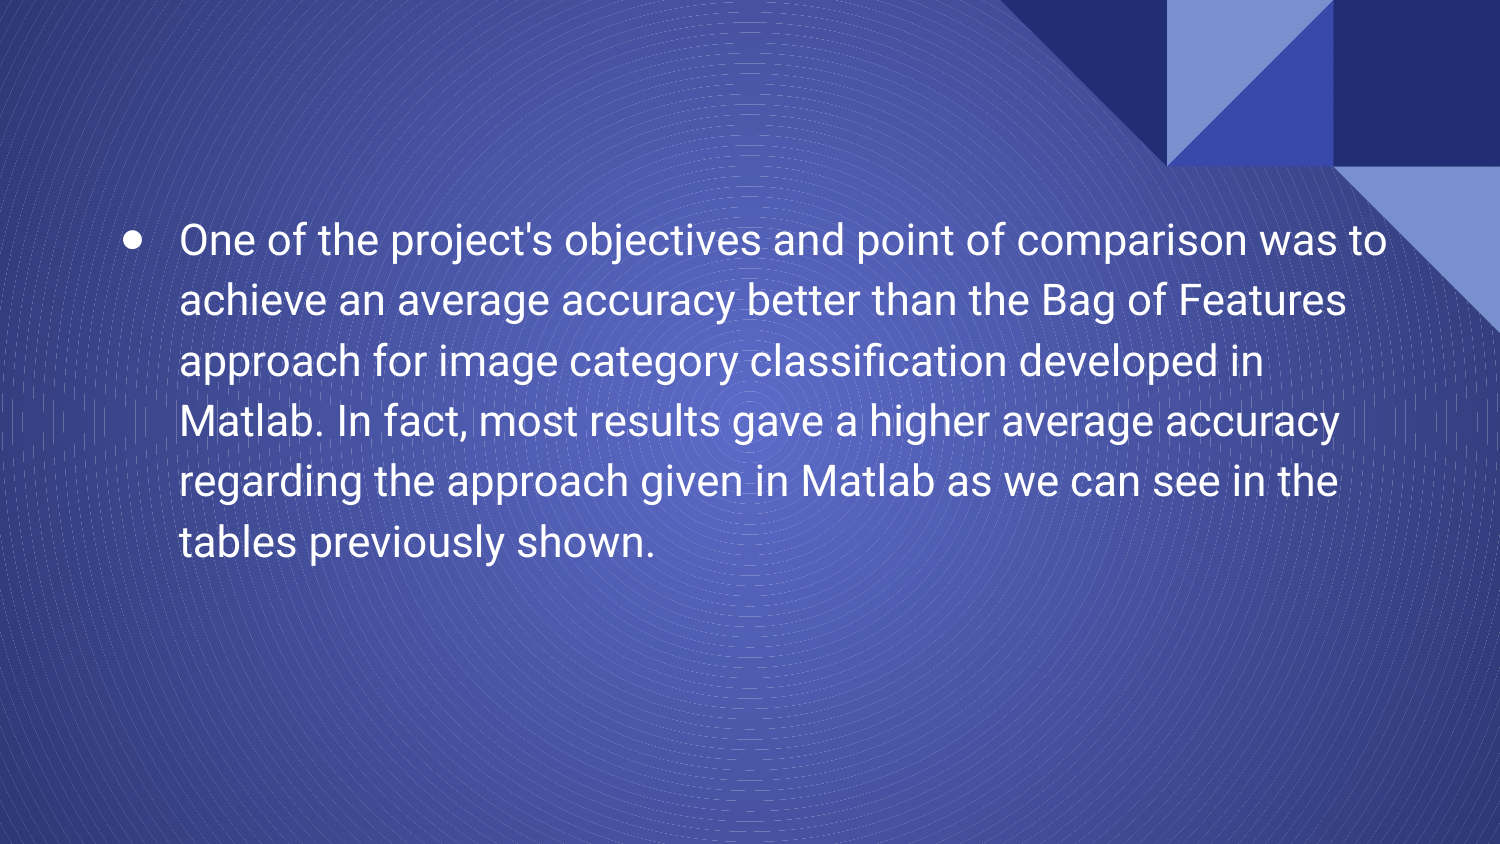

One of the project's objectives and point of comparison was to achieve an average accuracy better than the Bag of Features approach for image category classification developed in Matlab. In fact, most results gave a higher average accuracy regarding the approach given in Matlab as we can see in the tables previously shown.